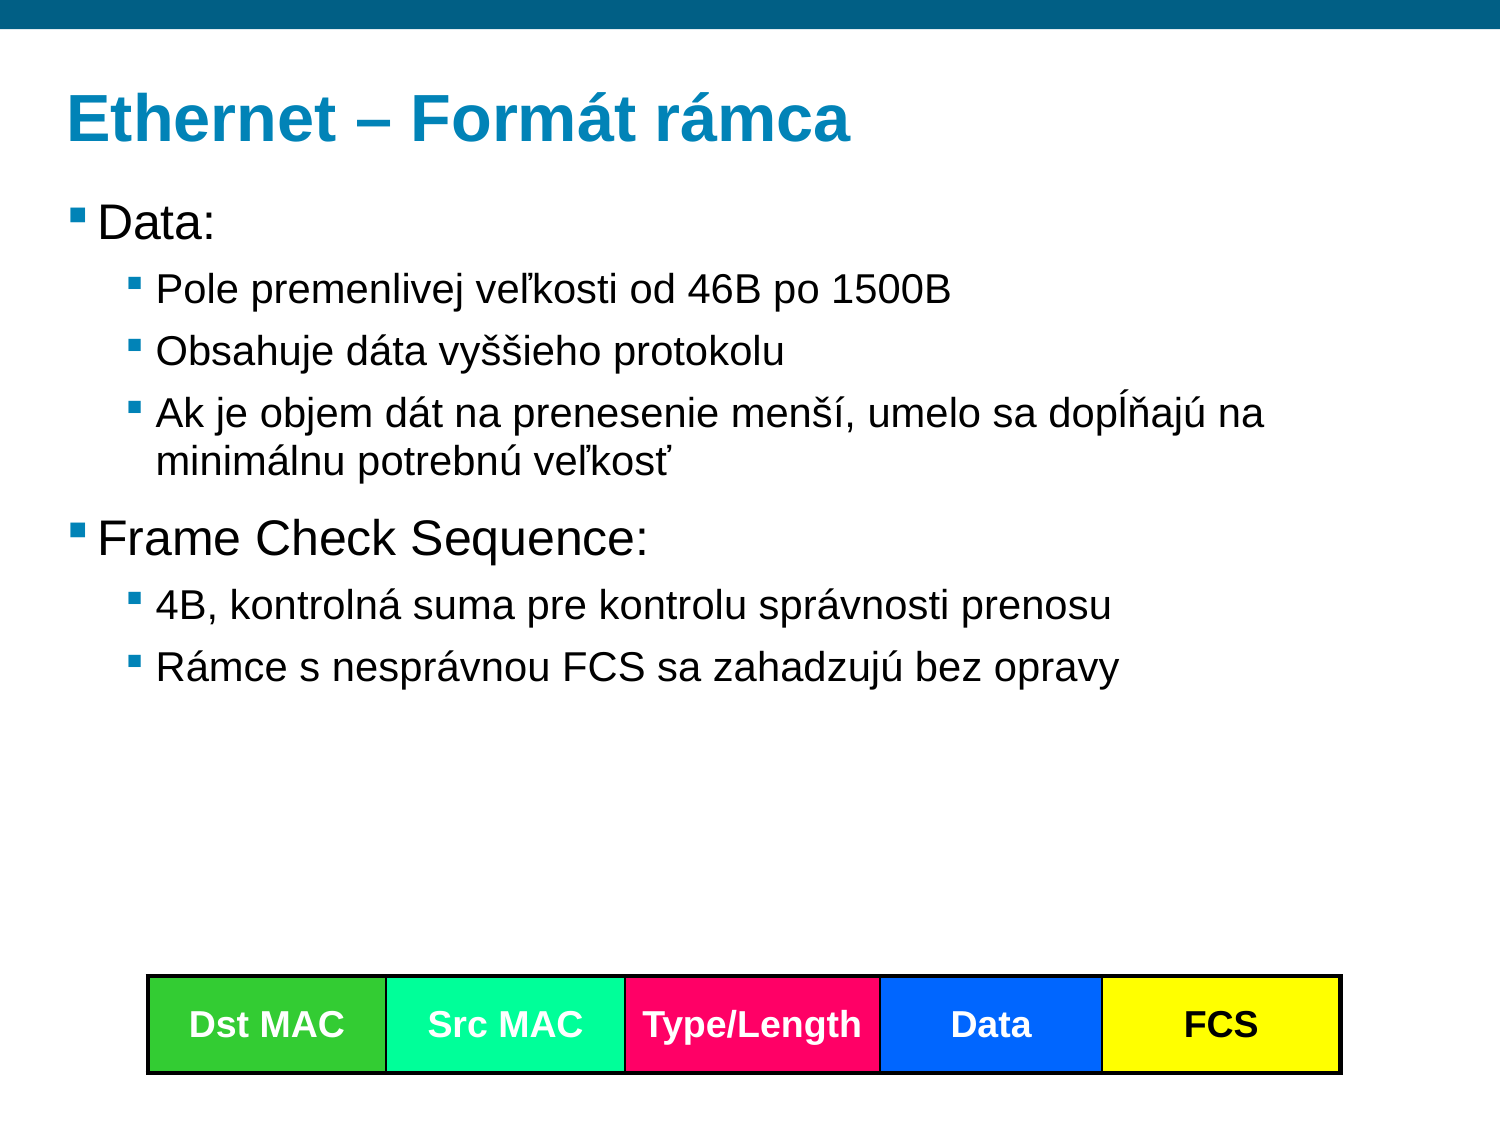

# Ethernet – Formát rámca
Data:
Pole premenlivej veľkosti od 46B po 1500B
Obsahuje dáta vyššieho protokolu
Ak je objem dát na prenesenie menší, umelo sa dopĺňajú na minimálnu potrebnú veľkosť
Frame Check Sequence:
4B, kontrolná suma pre kontrolu správnosti prenosu
Rámce s nesprávnou FCS sa zahadzujú bez opravy
| Dst MAC | Src MAC | Type/Length | Data | FCS |
| --- | --- | --- | --- | --- |